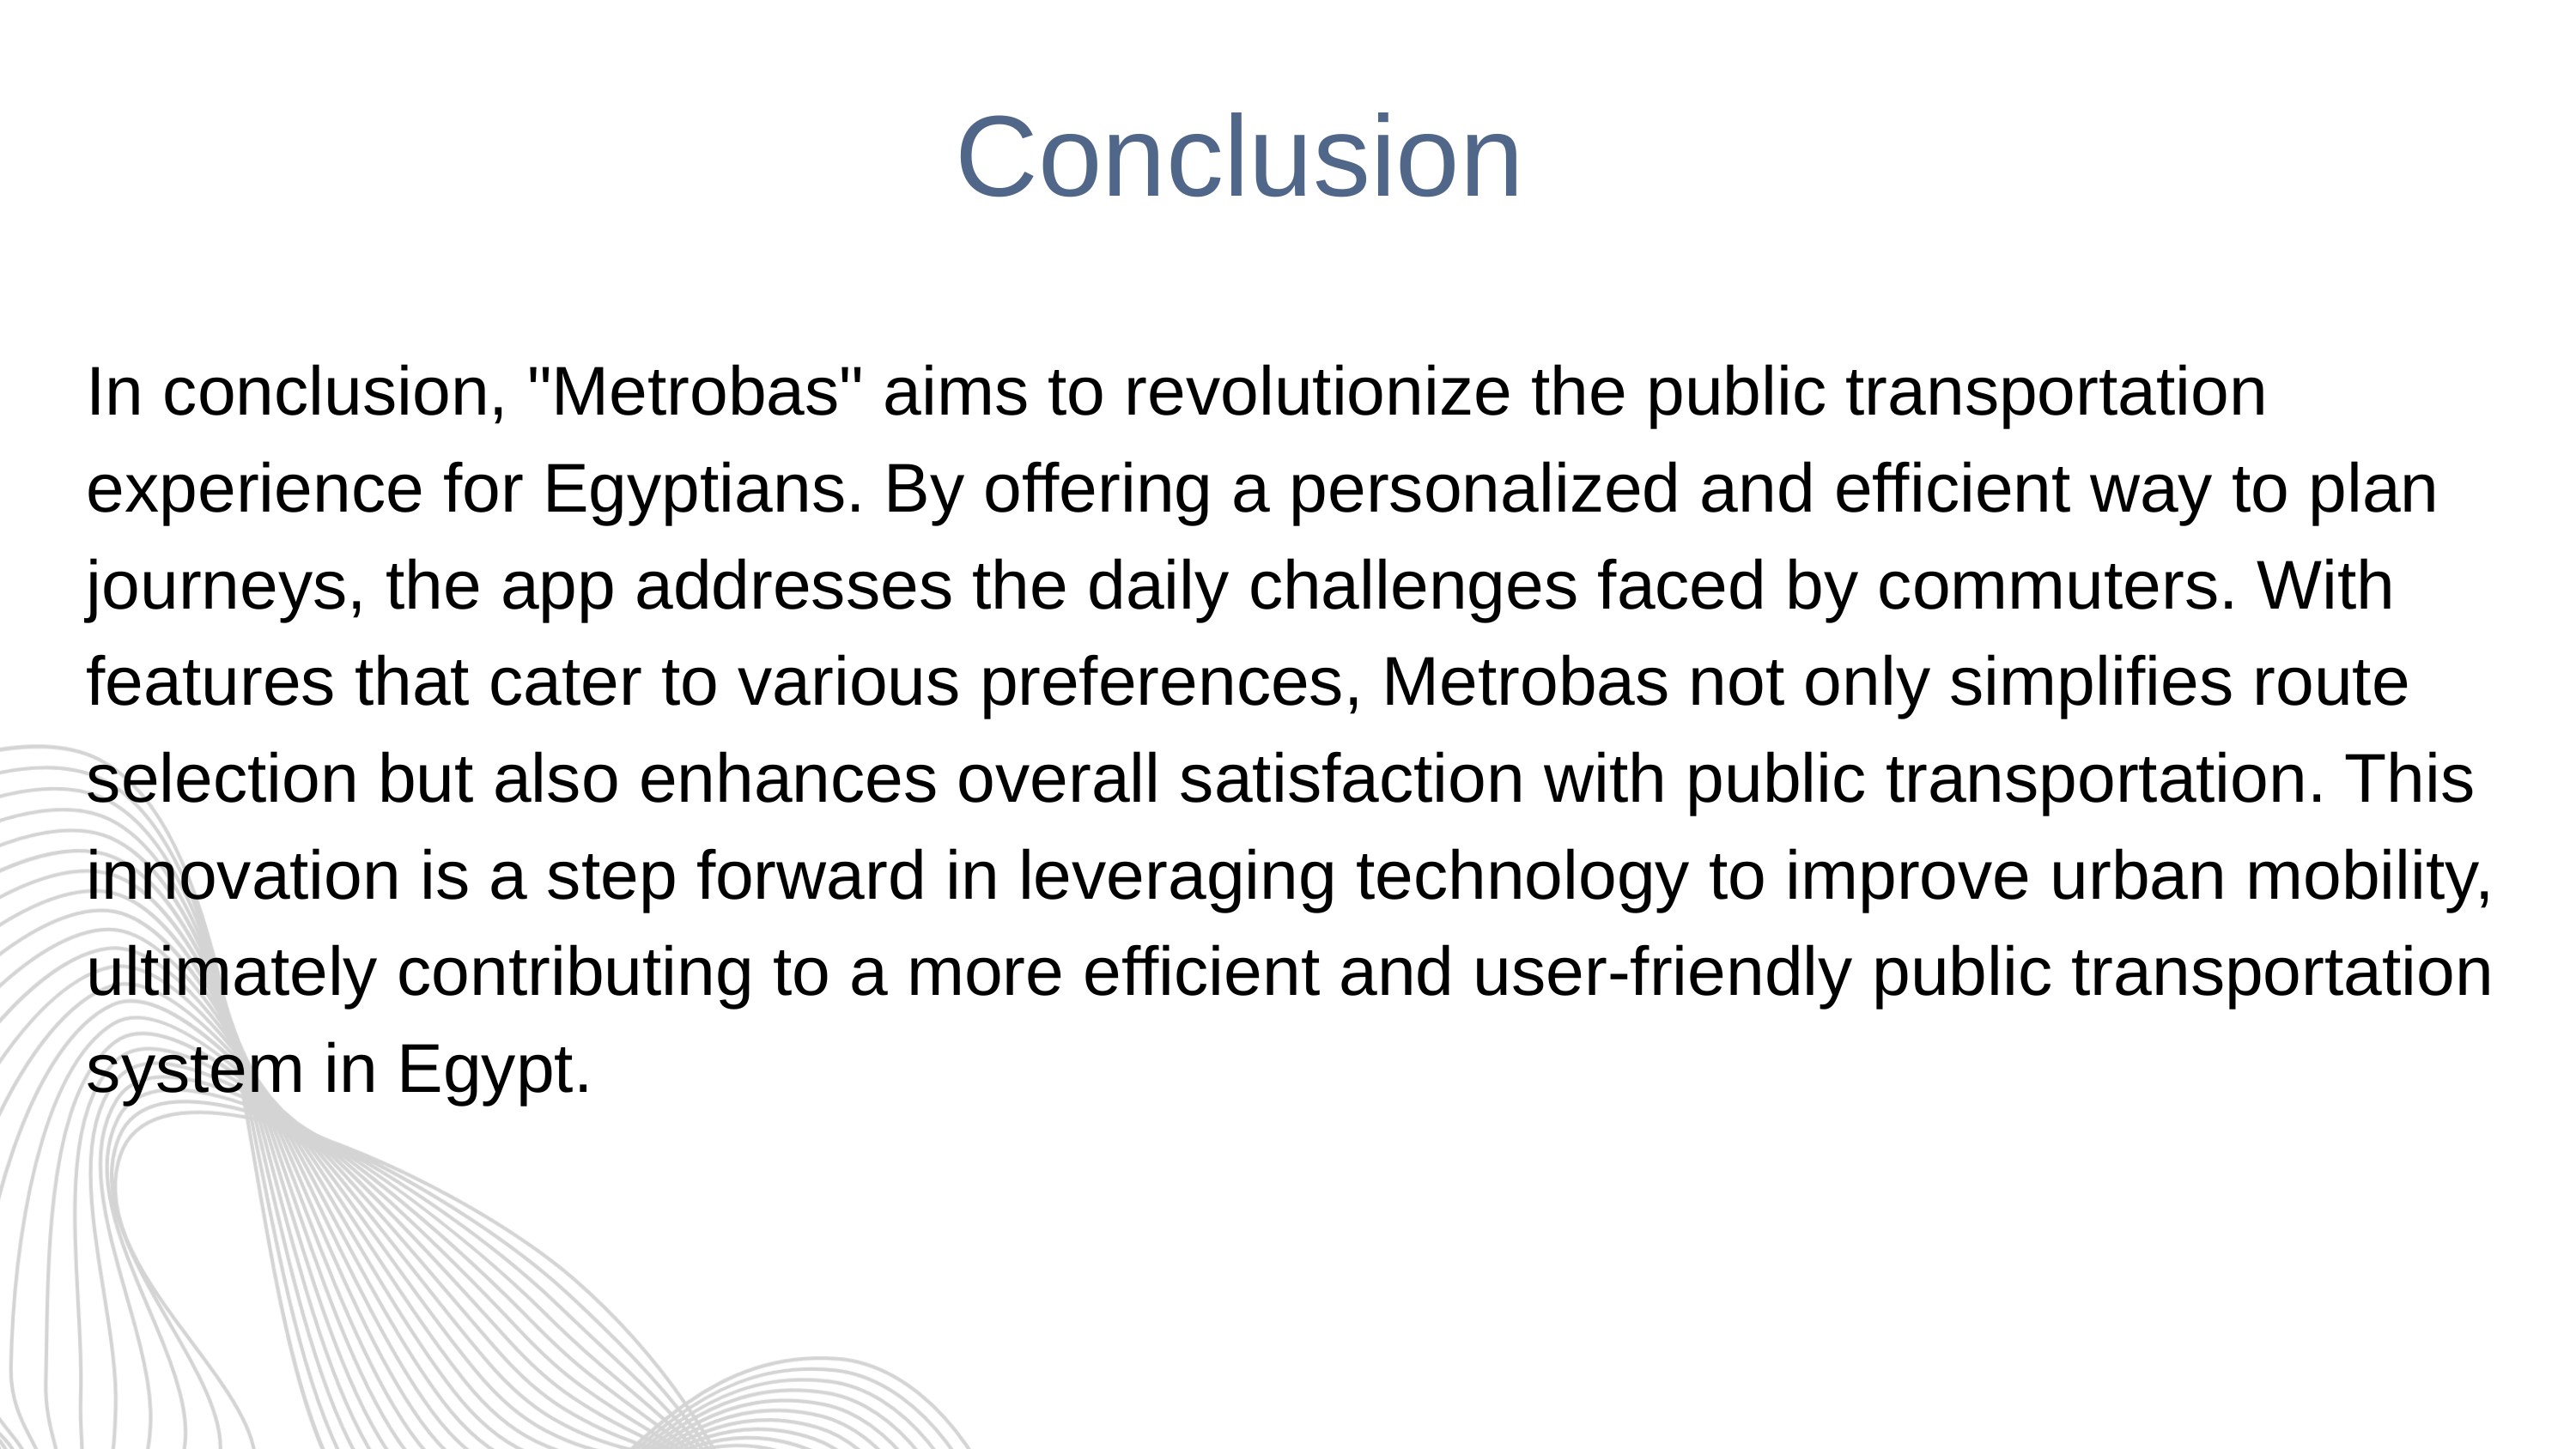

Conclusion
In conclusion, "Metrobas" aims to revolutionize the public transportation experience for Egyptians. By offering a personalized and efficient way to plan journeys, the app addresses the daily challenges faced by commuters. With features that cater to various preferences, Metrobas not only simplifies route selection but also enhances overall satisfaction with public transportation. This innovation is a step forward in leveraging technology to improve urban mobility, ultimately contributing to a more efficient and user-friendly public transportation system in Egypt.